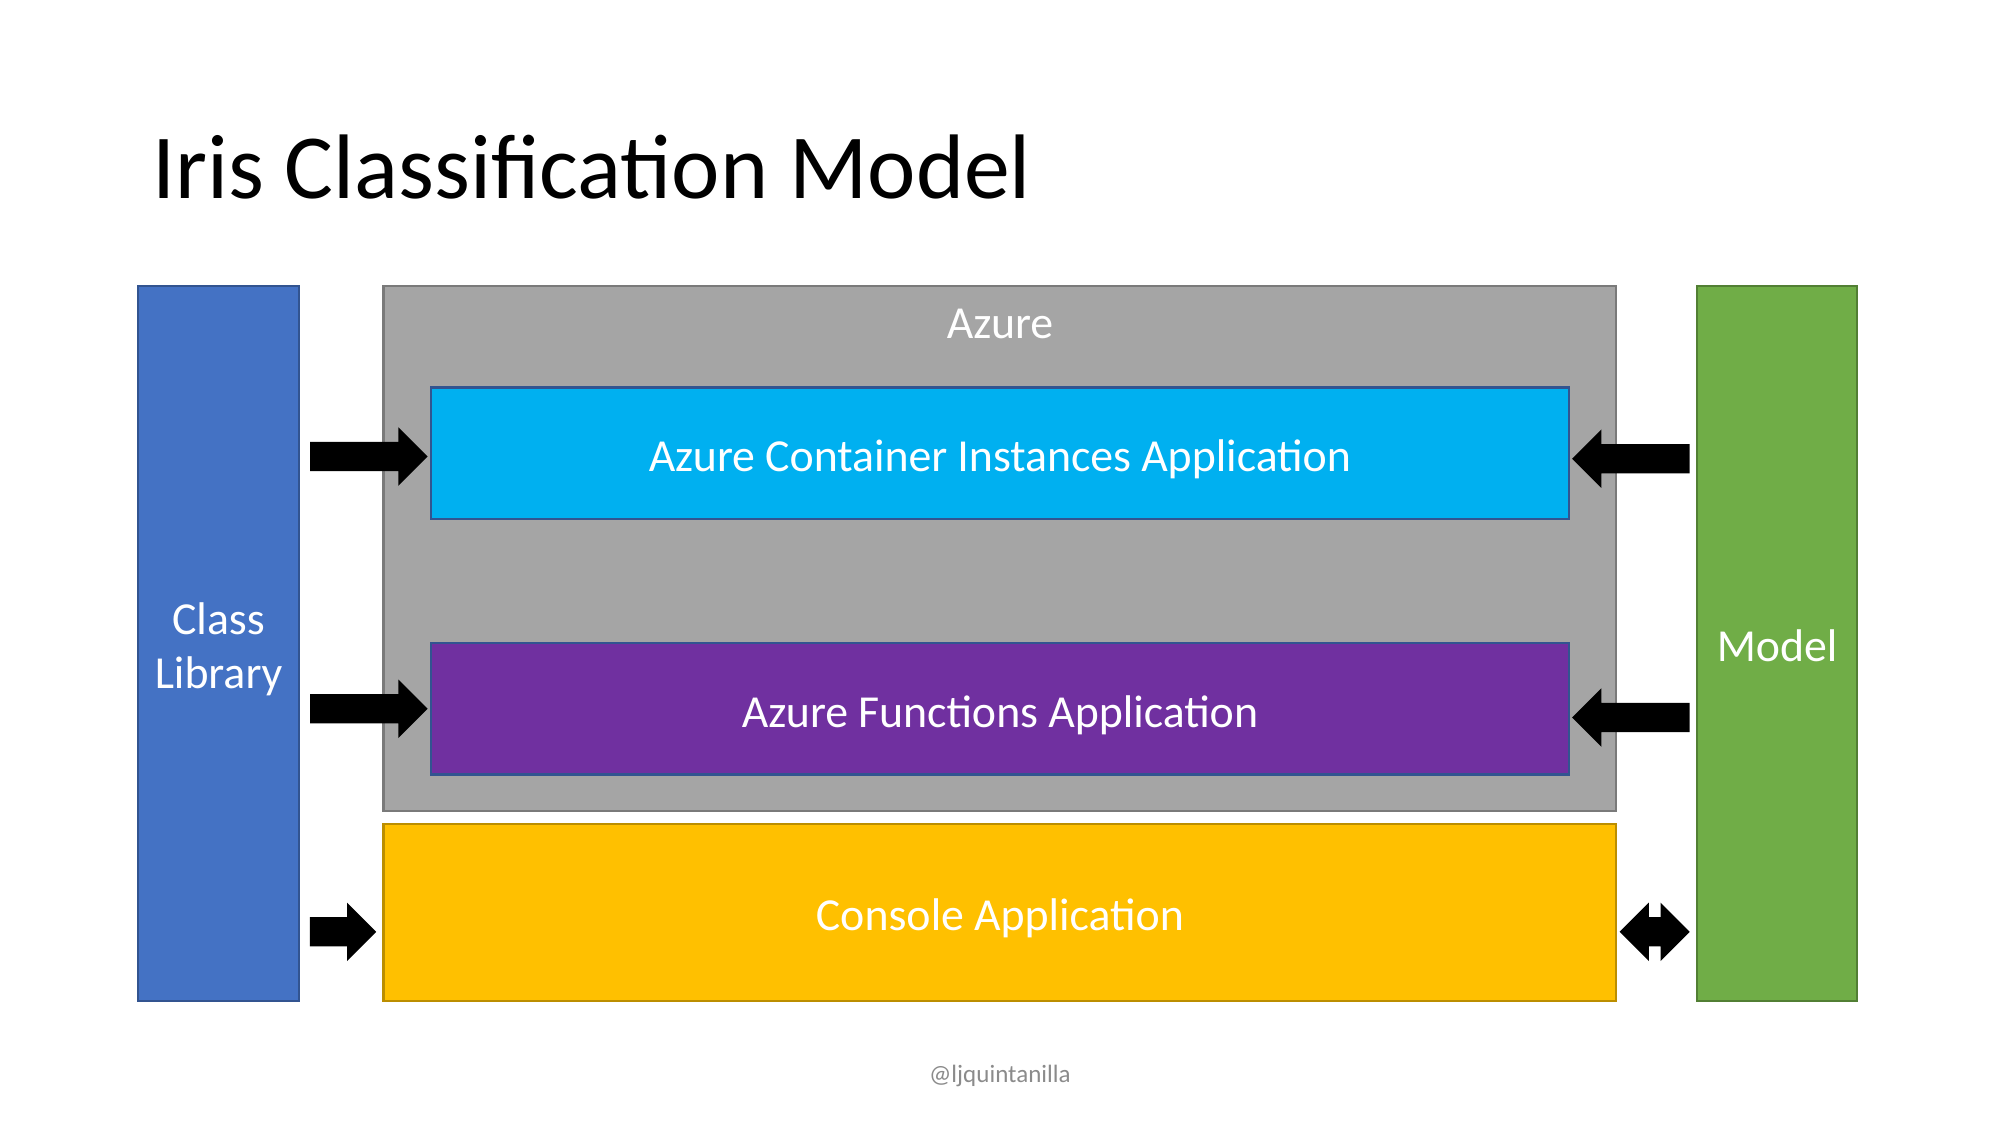

# Iris Classification Model
Class Library
Azure
Model
Azure Container Instances Application

Azure Functions Application

Console Application

@ljquintanilla